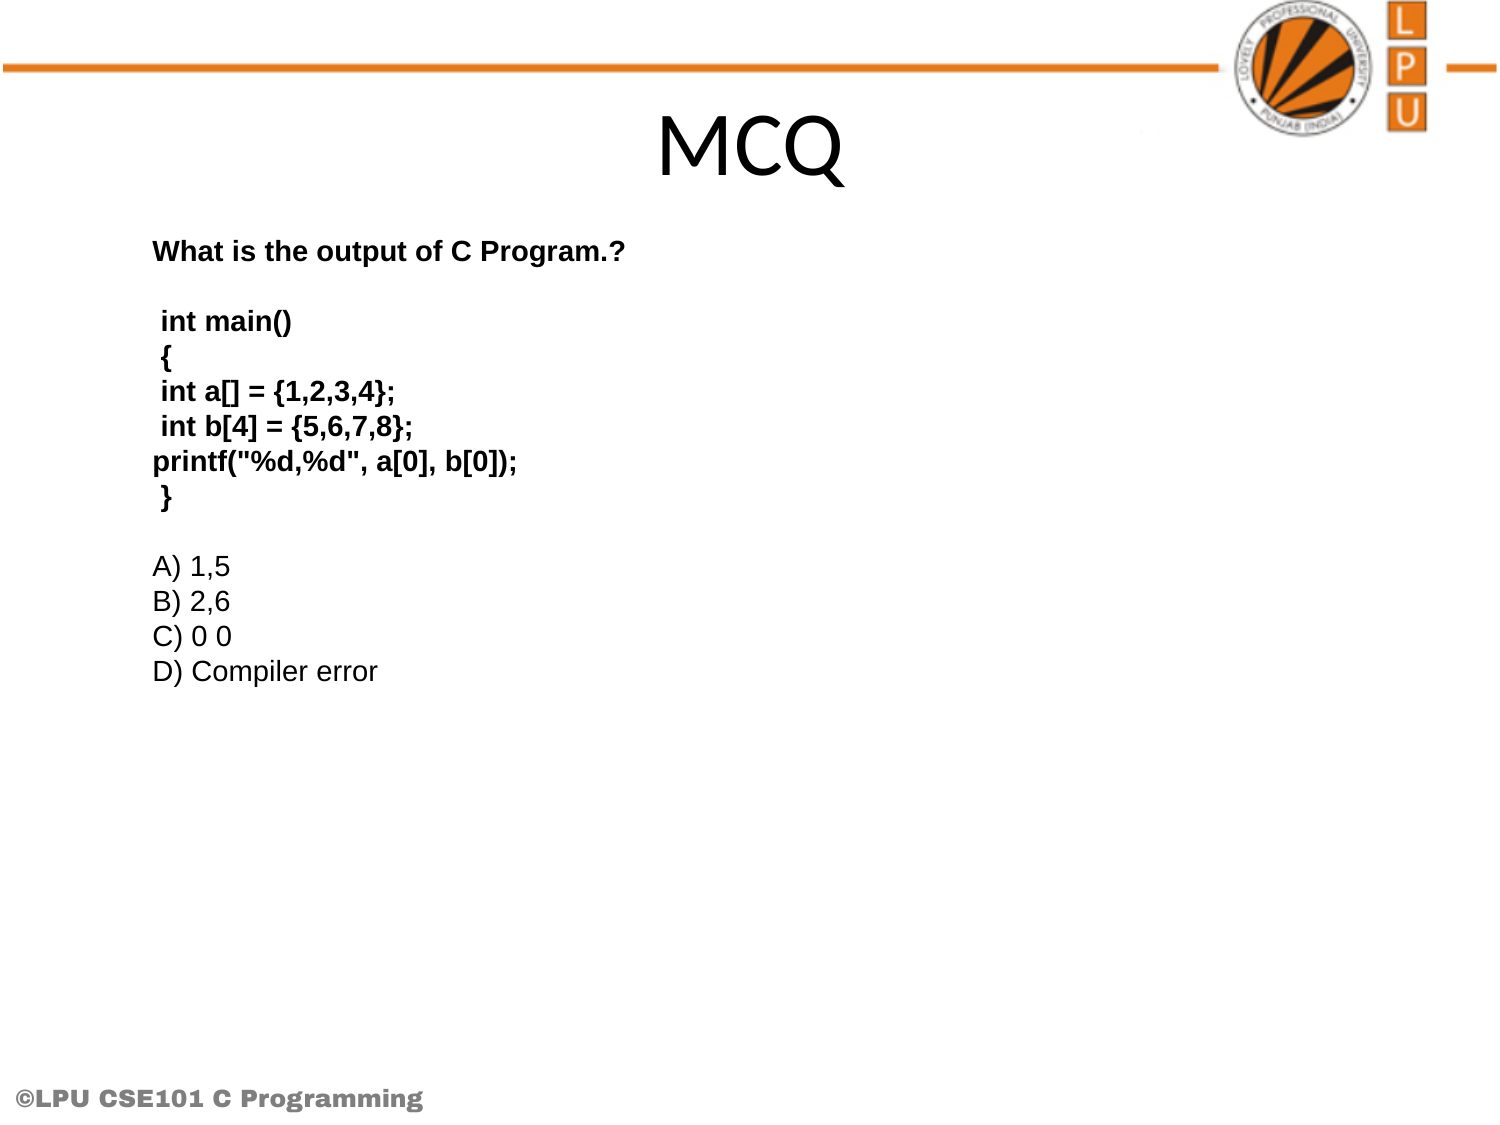

# MCQ
What is the output of C Program.?
 int main()
 {
 int a[] = {1,2,3,4};
 int b[4] = {5,6,7,8};
printf("%d,%d", a[0], b[0]);
 }

A) 1,5
B) 2,6
C) 0 0
D) Compiler error